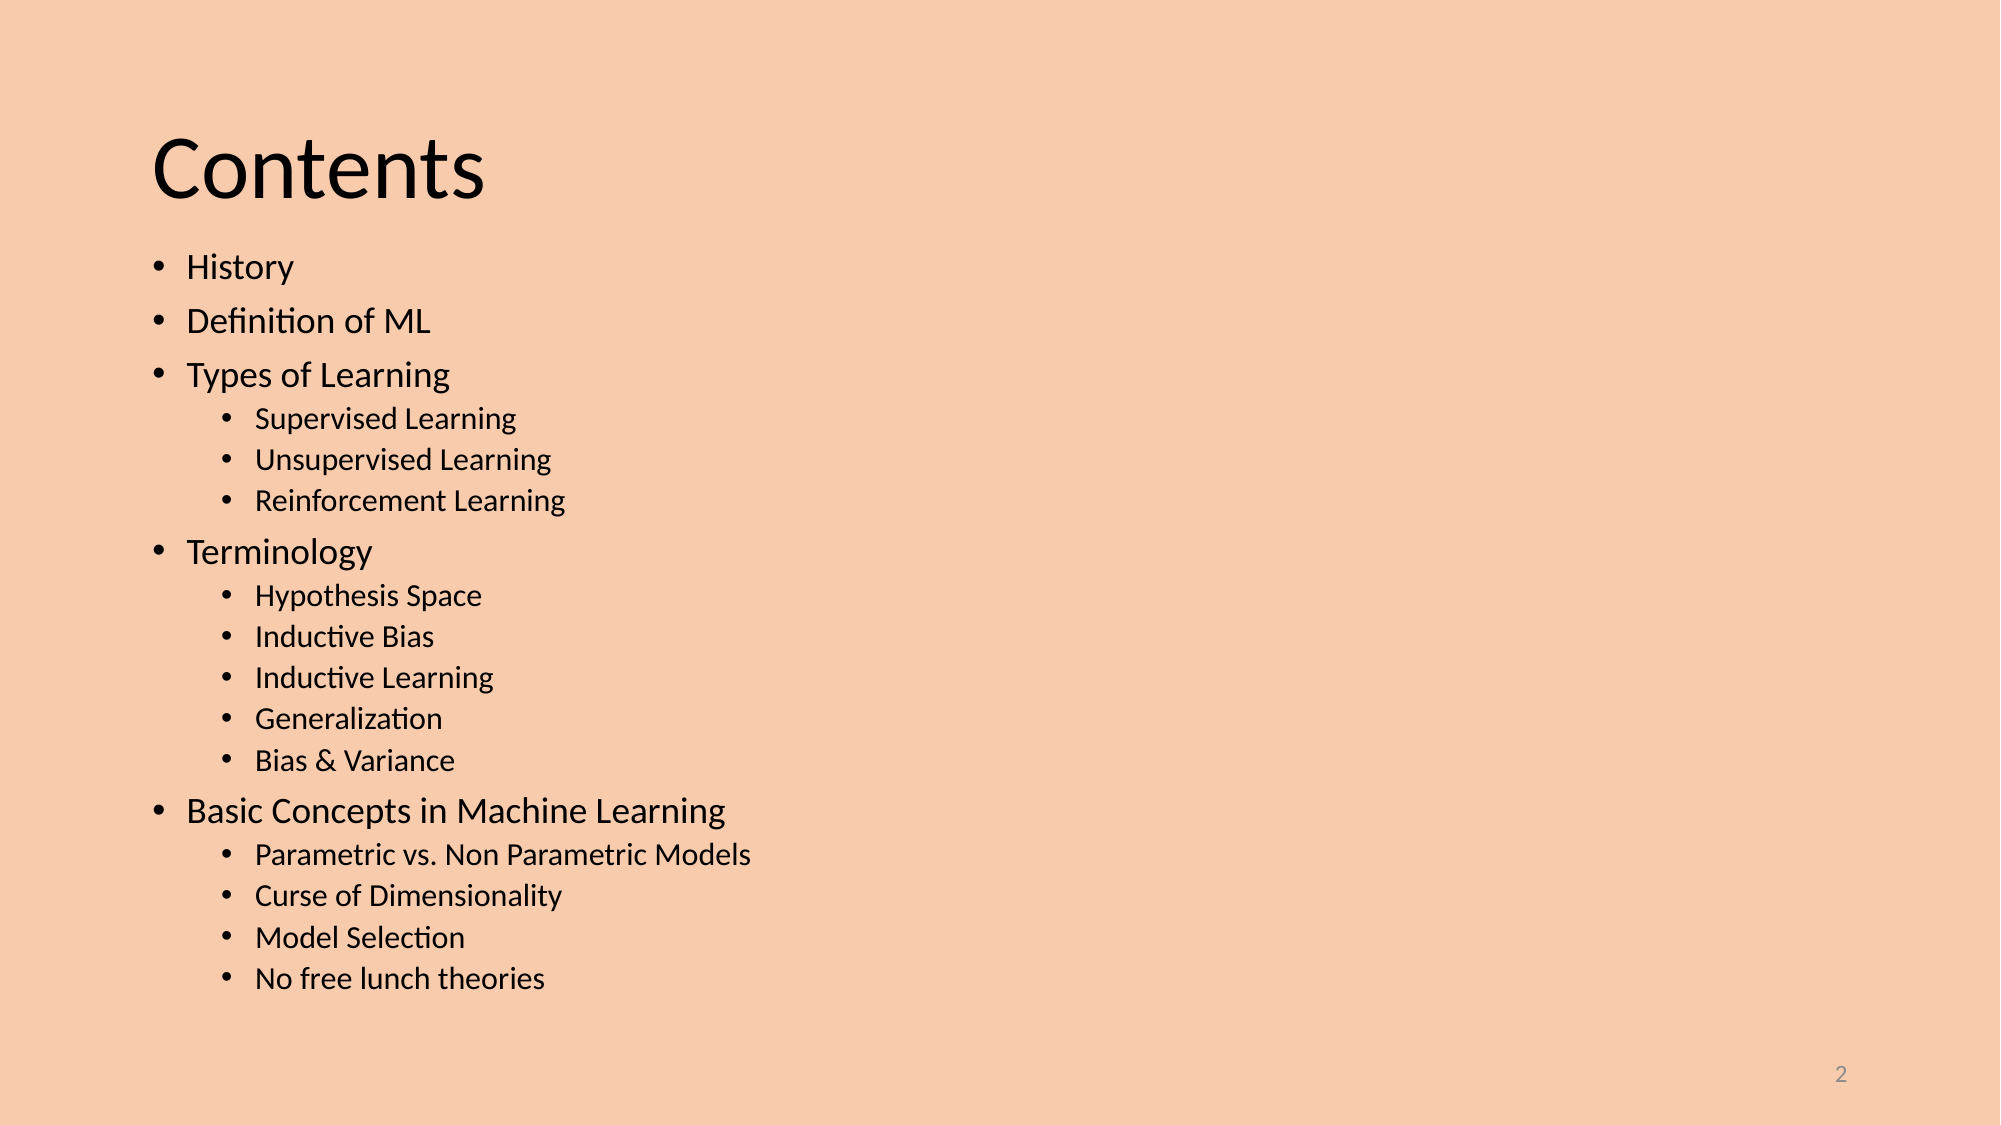

# Contents
History
Definition of ML
Types of Learning
Supervised Learning
Unsupervised Learning
Reinforcement Learning
Terminology
Hypothesis Space
Inductive Bias
Inductive Learning
Generalization
Bias & Variance
Basic Concepts in Machine Learning
Parametric vs. Non Parametric Models
Curse of Dimensionality
Model Selection
No free lunch theories
2